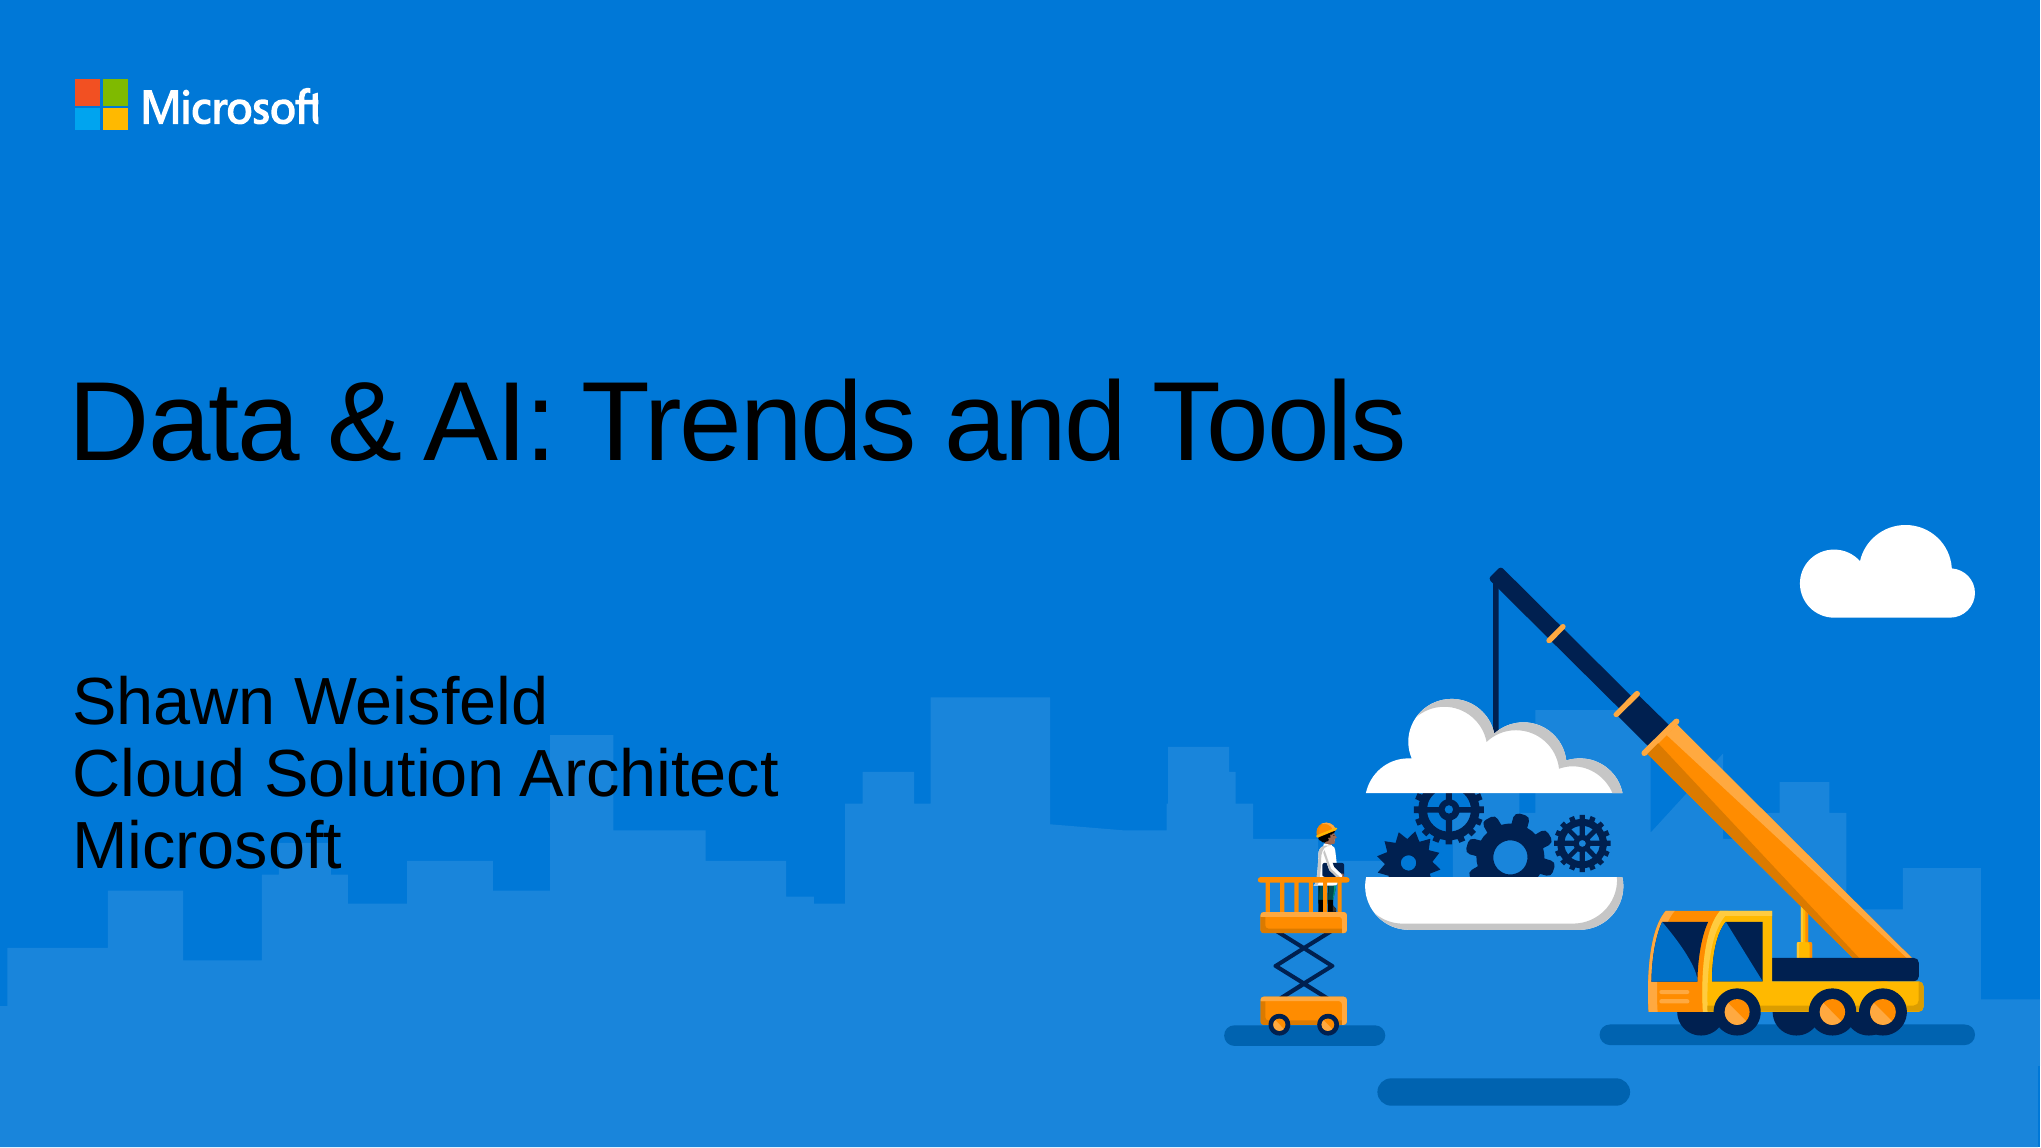

# Data & AI: Trends and Tools
Shawn Weisfeld
Cloud Solution Architect
Microsoft